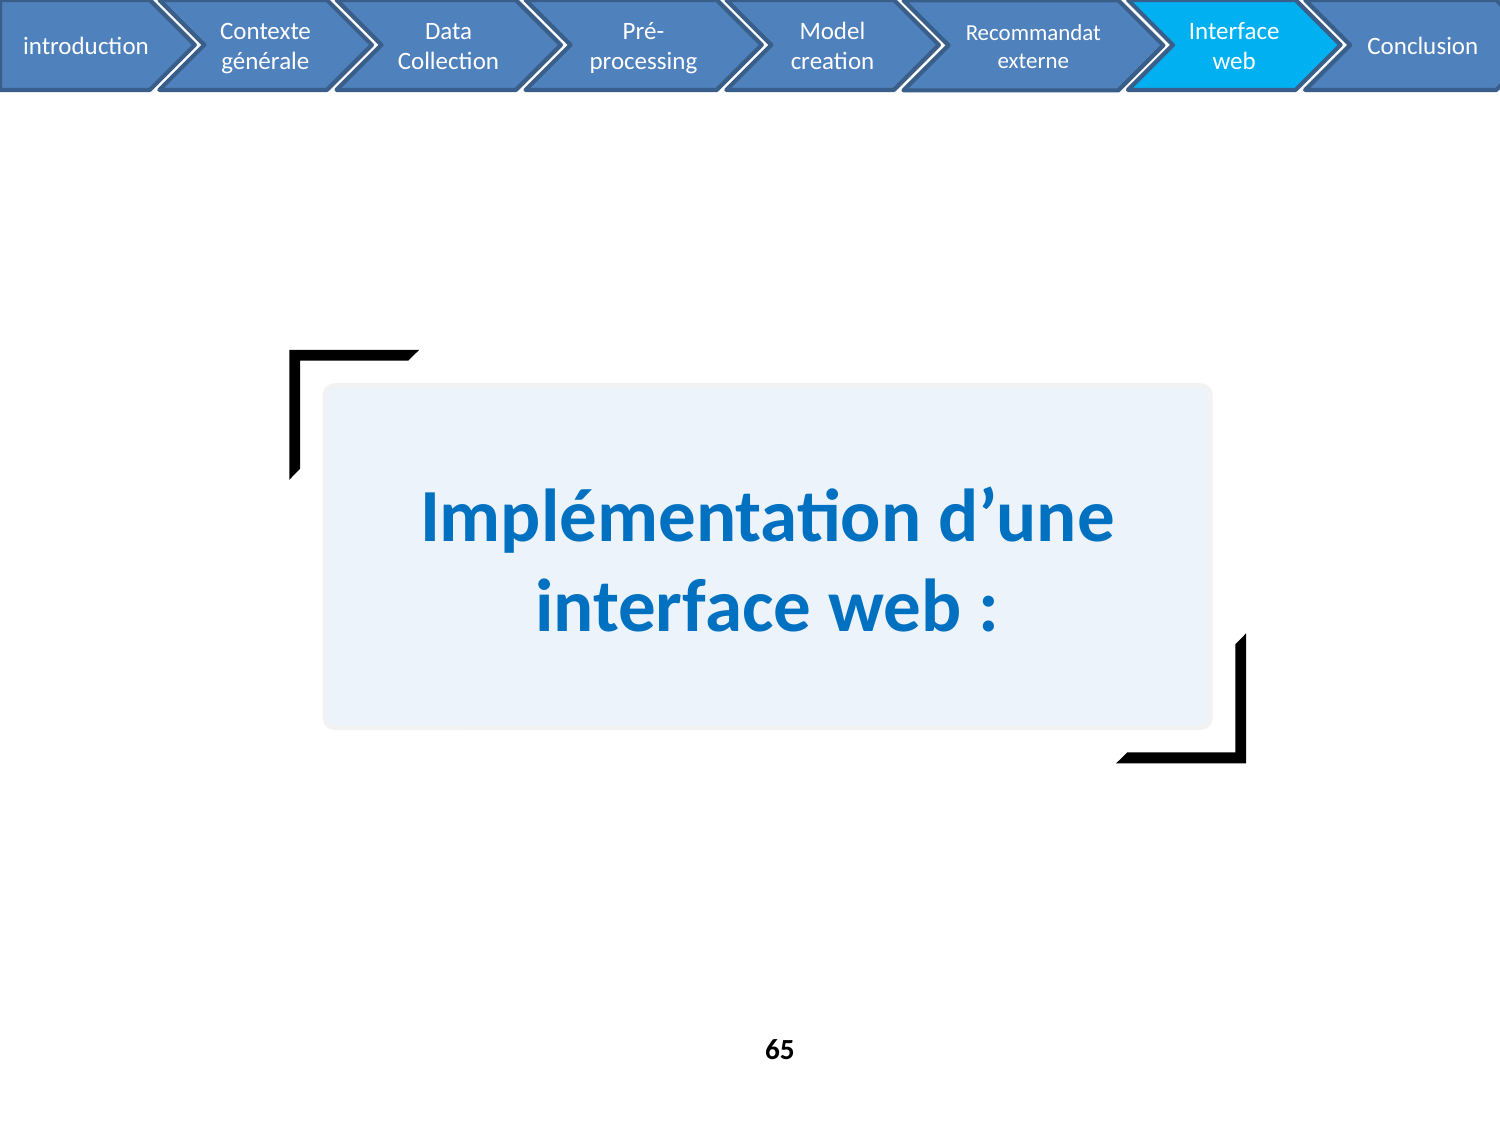

introduction
Contexte générale
Data Collection
Pré-processing
Model creation
Interface web
Conclusion
Recommandat externe

Implémentation d’une interface web :

65